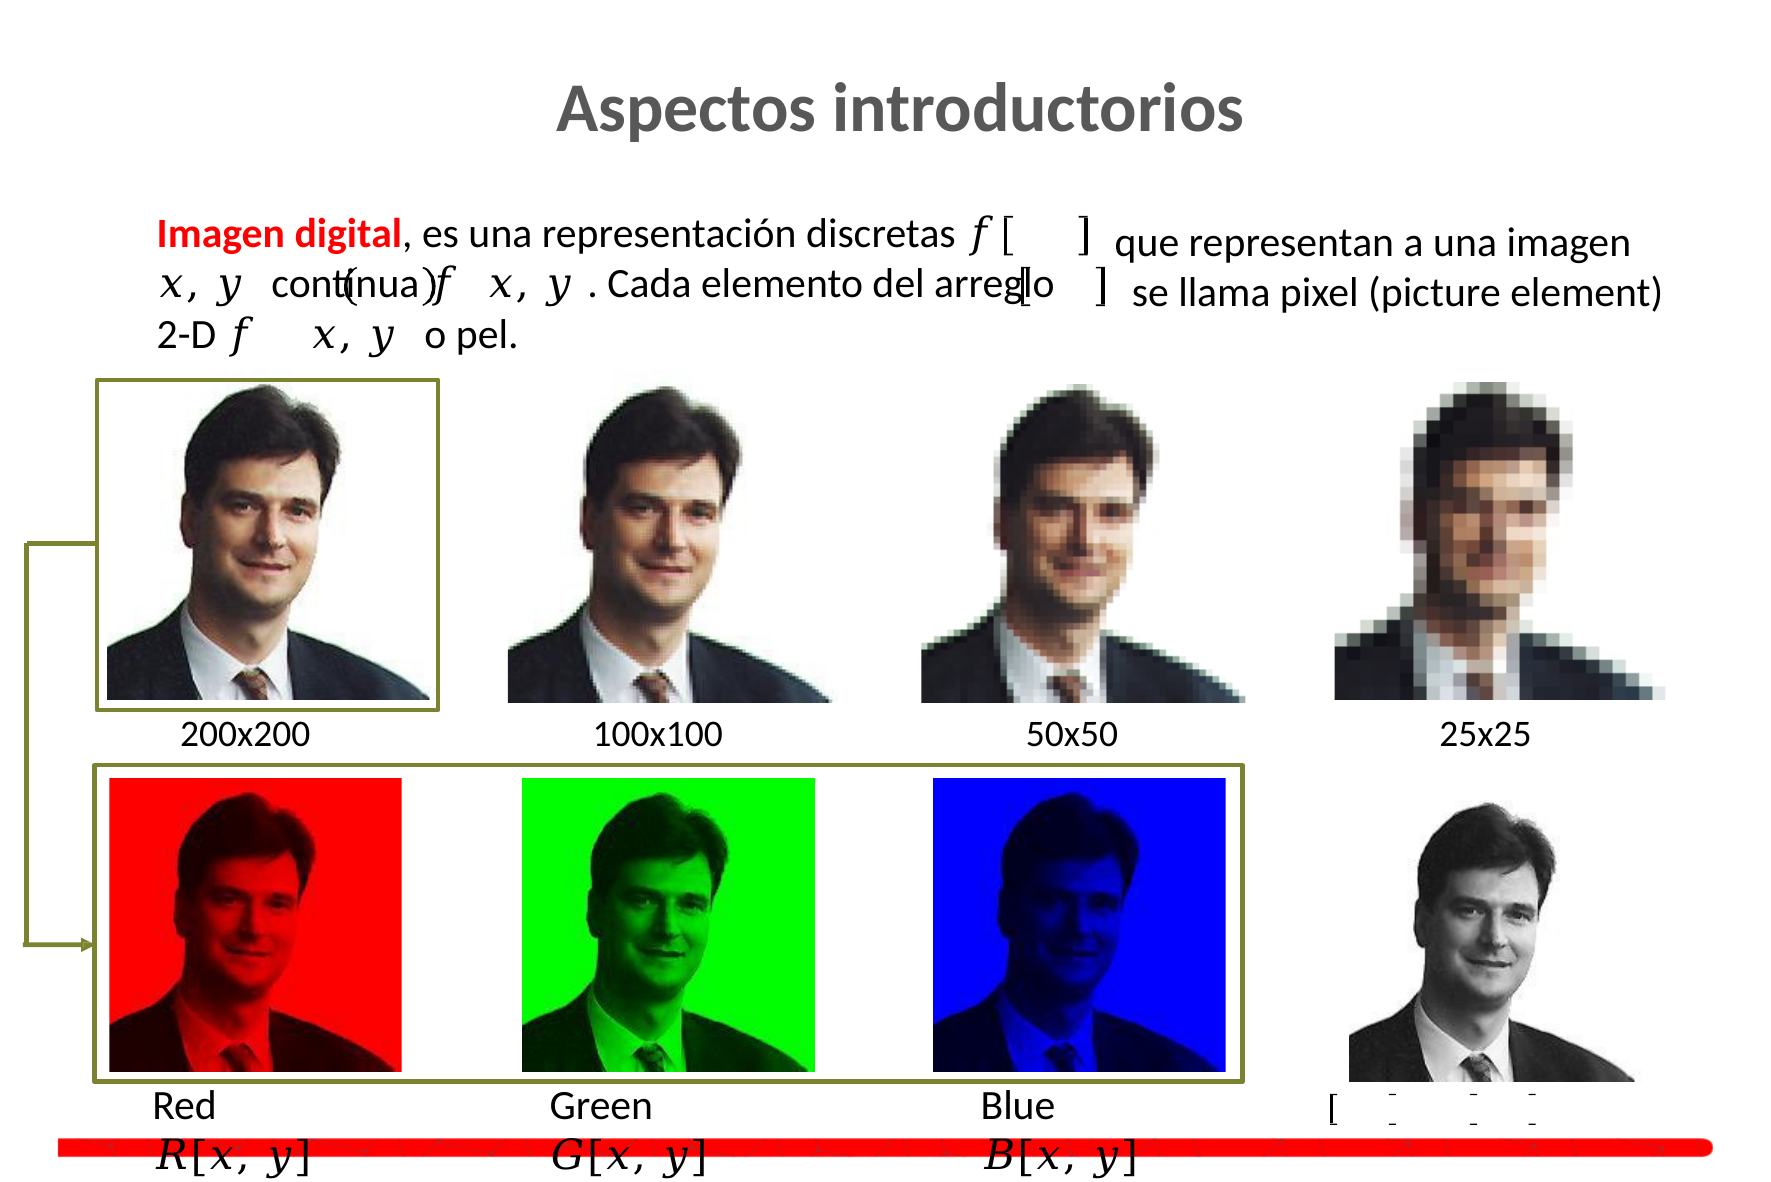

# Aspectos introductorios
Imagen digital, es una representación discretas 𝑓   𝑥, 𝑦  continua 𝑓  𝑥, 𝑦 . Cada elemento del arreglo 2-D 𝑓    𝑥, 𝑦  o pel.
que representan a una imagen  se llama pixel (picture element)

200x200
100x100
50x50
25x25

Red 𝑅[𝑥, 𝑦]
Blue 𝐵[𝑥, 𝑦]
Green 𝐺[𝑥, 𝑦]